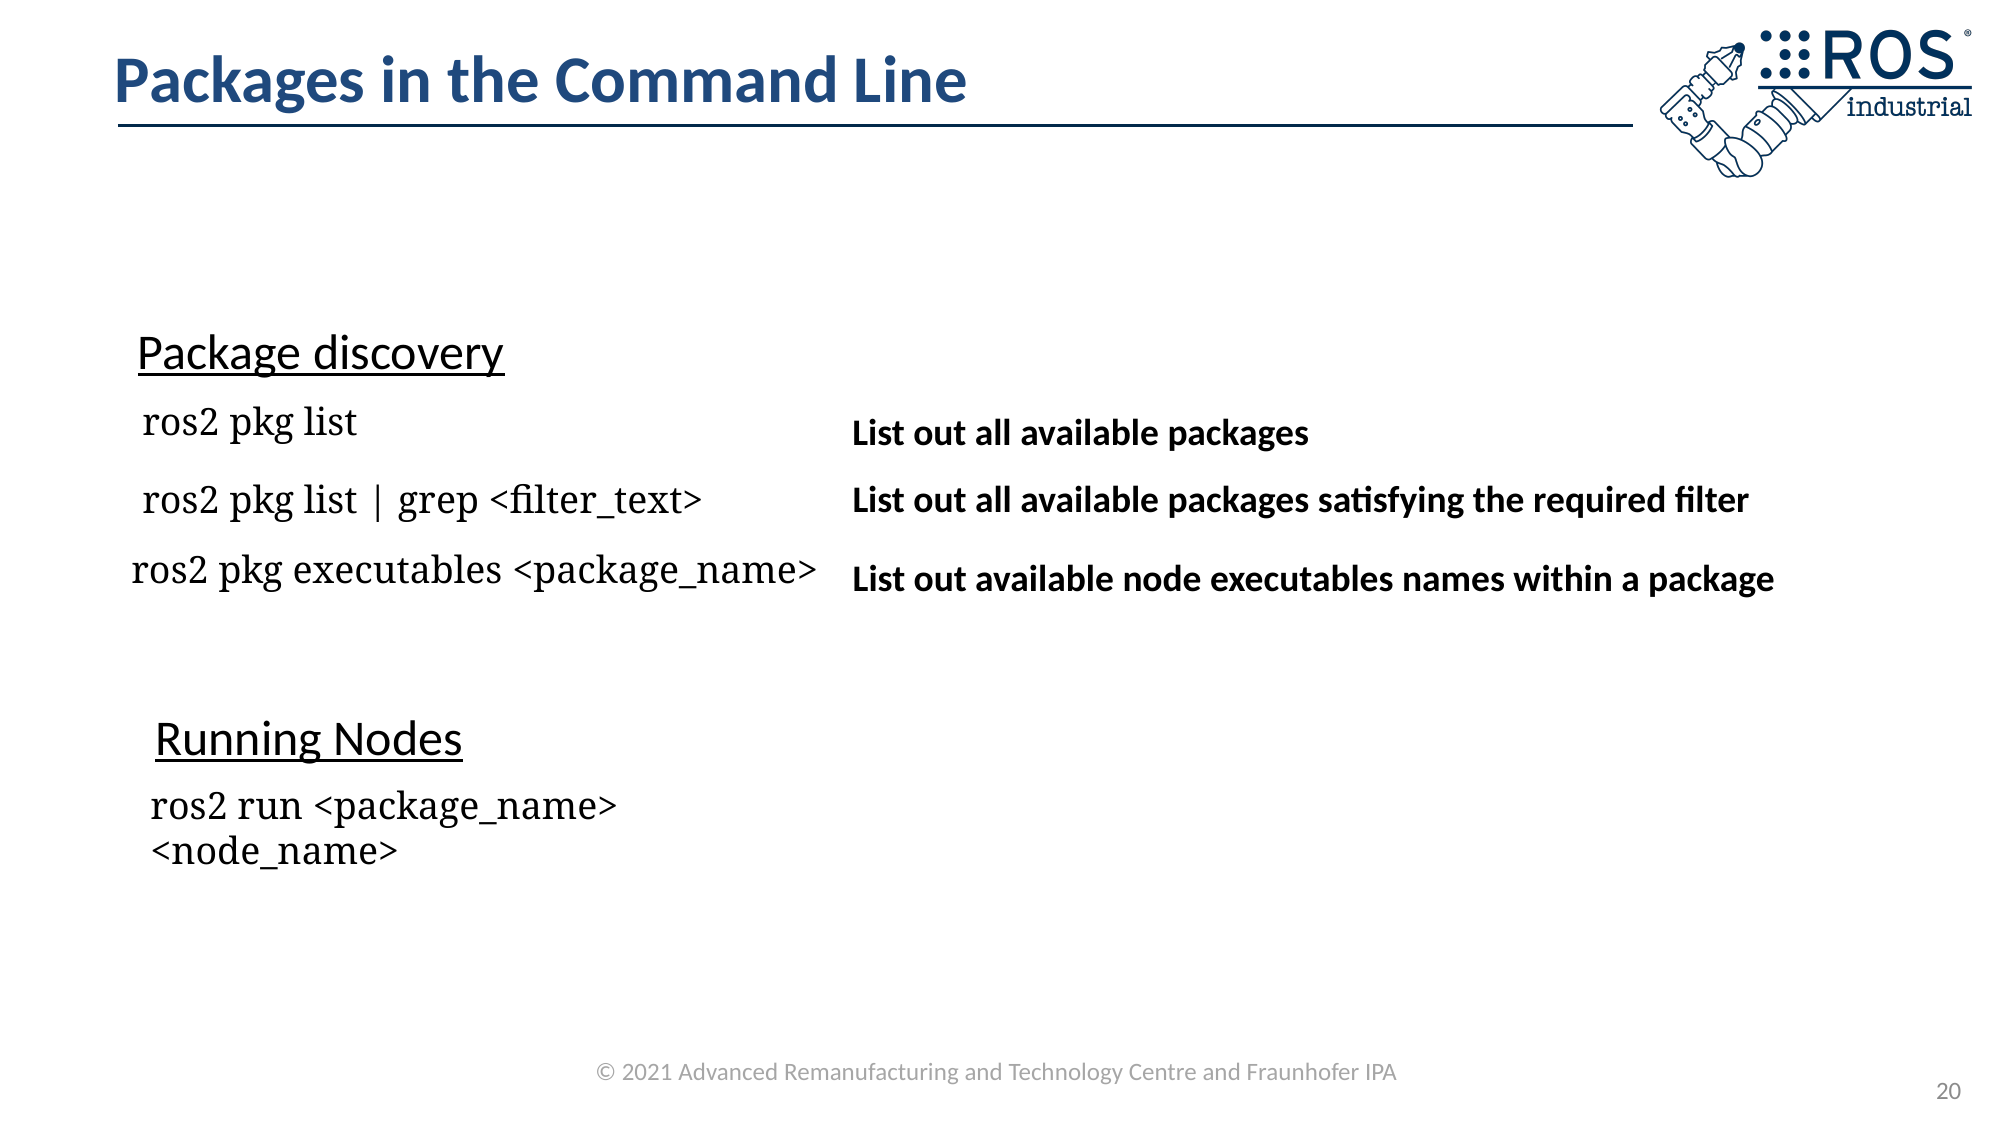

# Packages in the Command Line
Package discovery
ros2 pkg list
List out all available packages
List out all available packages satisfying the required filter
ros2 pkg list | grep <filter_text>
ros2 pkg executables <package_name>
List out available node executables names within a package
Running Nodes
ros2 run <package_name> <node_name>
20